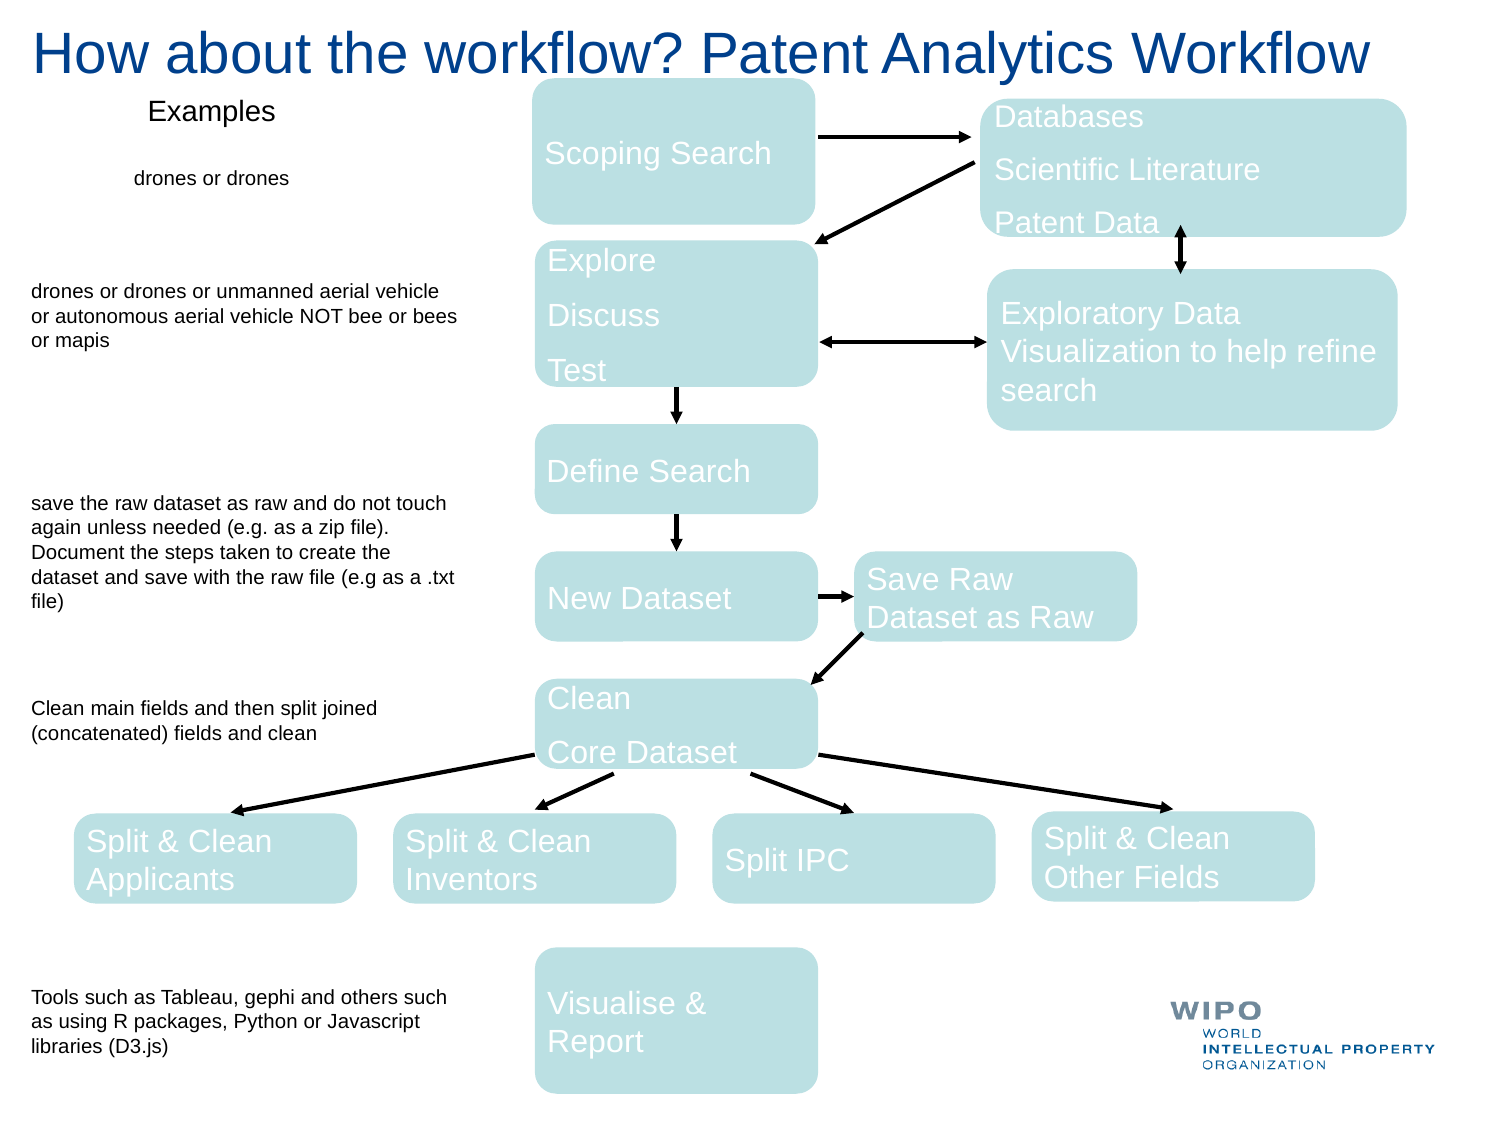

# How about the workflow? Patent Analytics Workflow
Scoping Search
Examples
Databases
Scientific Literature
Patent Data

drones or drones

Explore
Discuss
Test
Exploratory Data Visualization to help refine search
drones or drones or unmanned aerial vehicle or autonomous aerial vehicle NOT bee or bees or mapis

Define Search
save the raw dataset as raw and do not touch again unless needed (e.g. as a zip file). Document the steps taken to create the dataset and save with the raw file (e.g as a .txt file)

New Dataset
Save Raw Dataset as Raw

Clean
Core Dataset
Clean main fields and then split joined (concatenated) fields and clean

Split & Clean Other Fields
Split & Clean Applicants
Split & Clean Inventors
Split IPC
Visualise & Report
Tools such as Tableau, gephi and others such as using R packages, Python or Javascript libraries (D3.js)